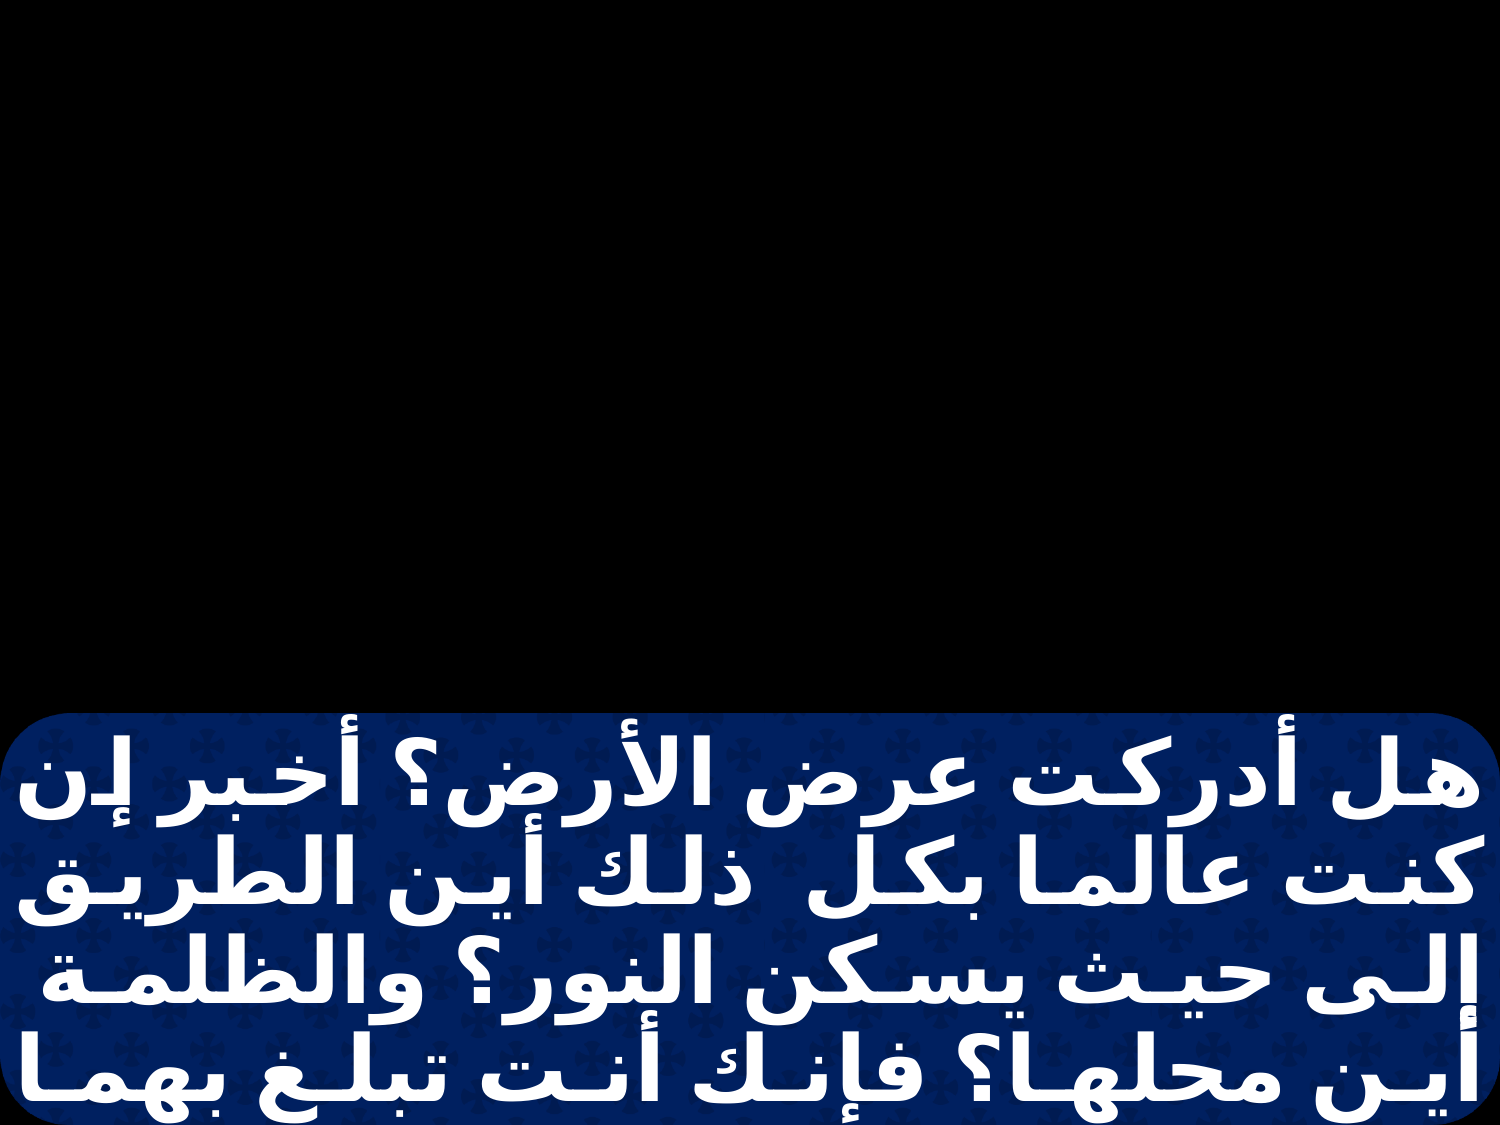

هل أدركت عرض الأرض؟ أخبر إن كنت عالما بكل  ذلك أين الطريق إلى حيث يسكن النور؟ والظلمة  أين محلها؟ فإنك أنت تبلغ بهما إلى حدودهما  وتعرف طرق مساكنهما نعم تعرفها! لأنك حينئذ